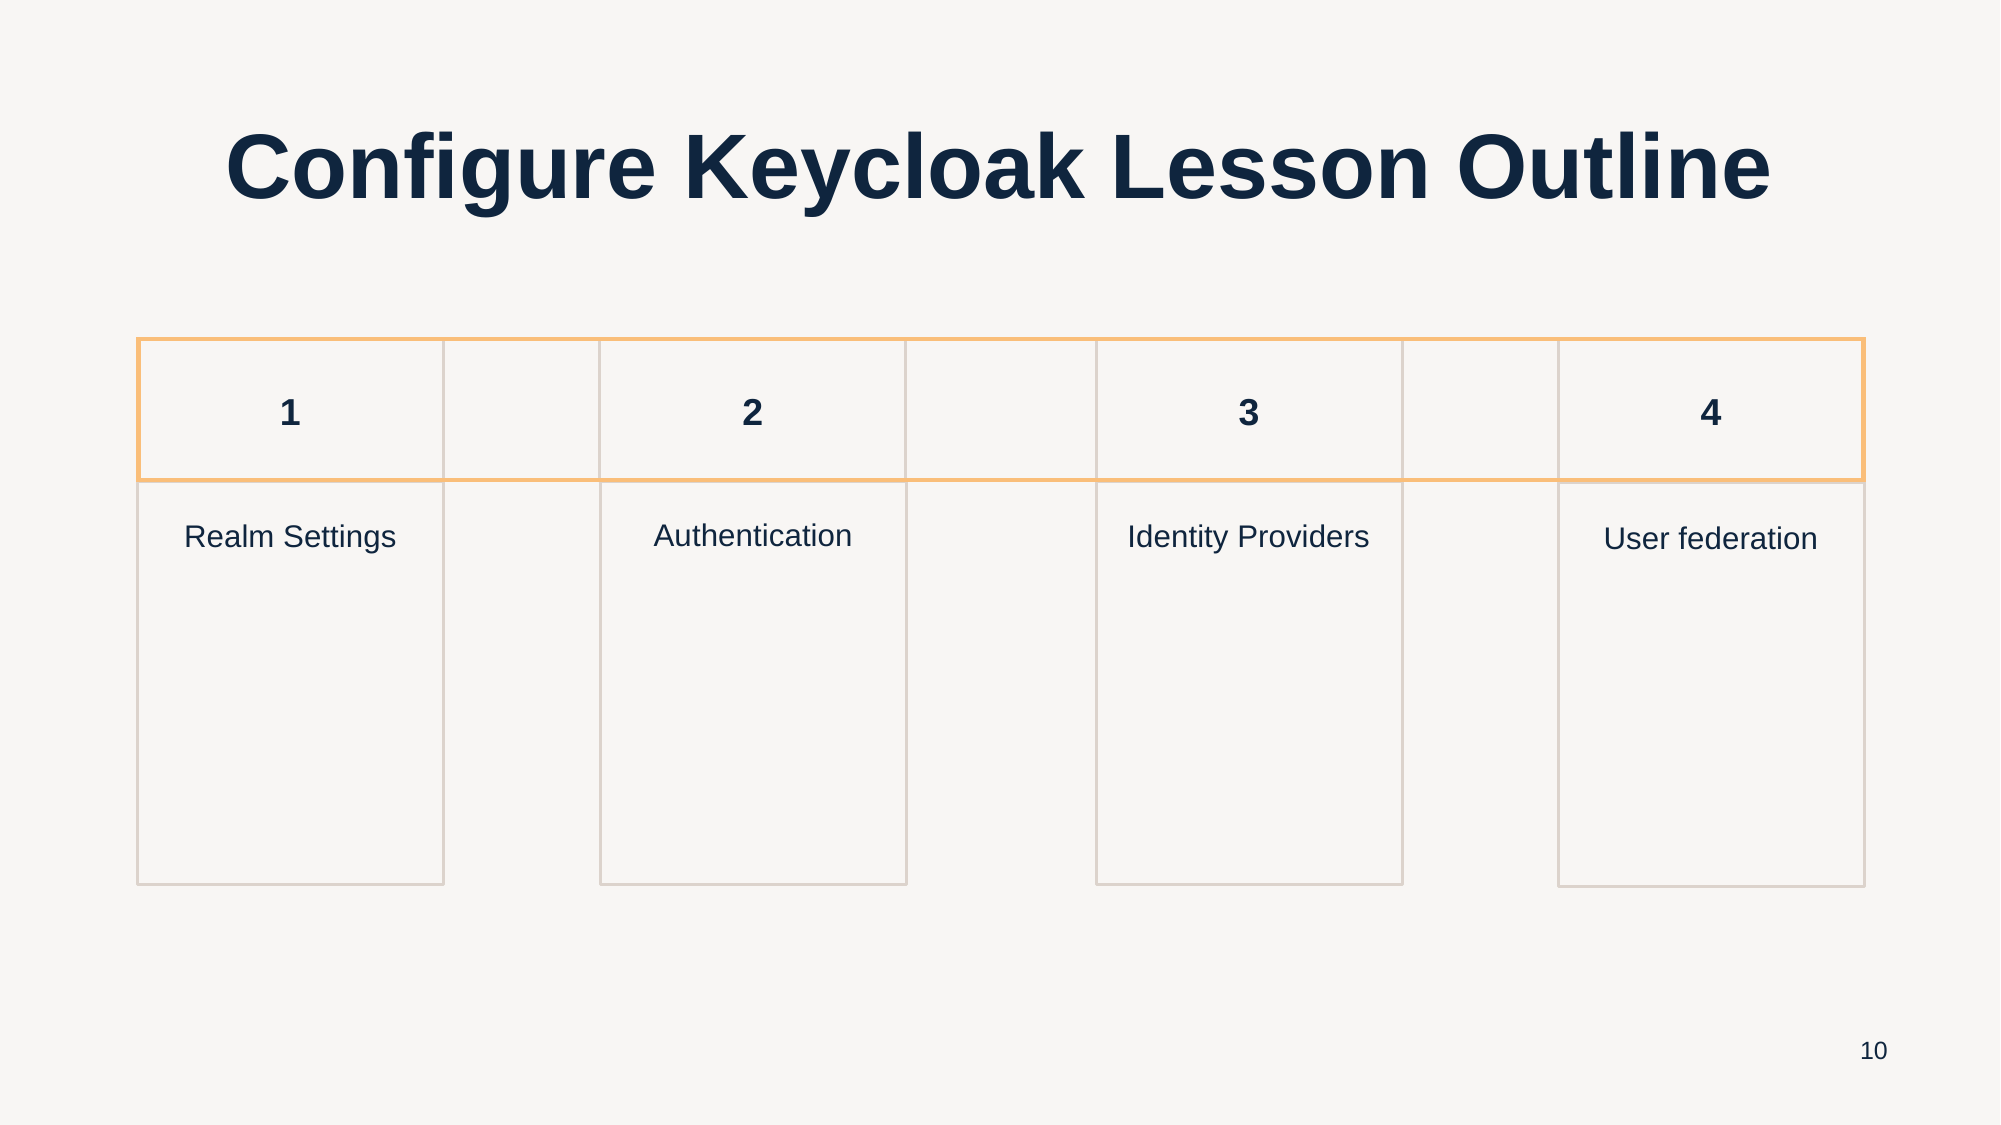

# Configure Keycloak Lesson Outline

1
4
2
3
Authentication
Realm Settings
Identity Providers
User federation
10